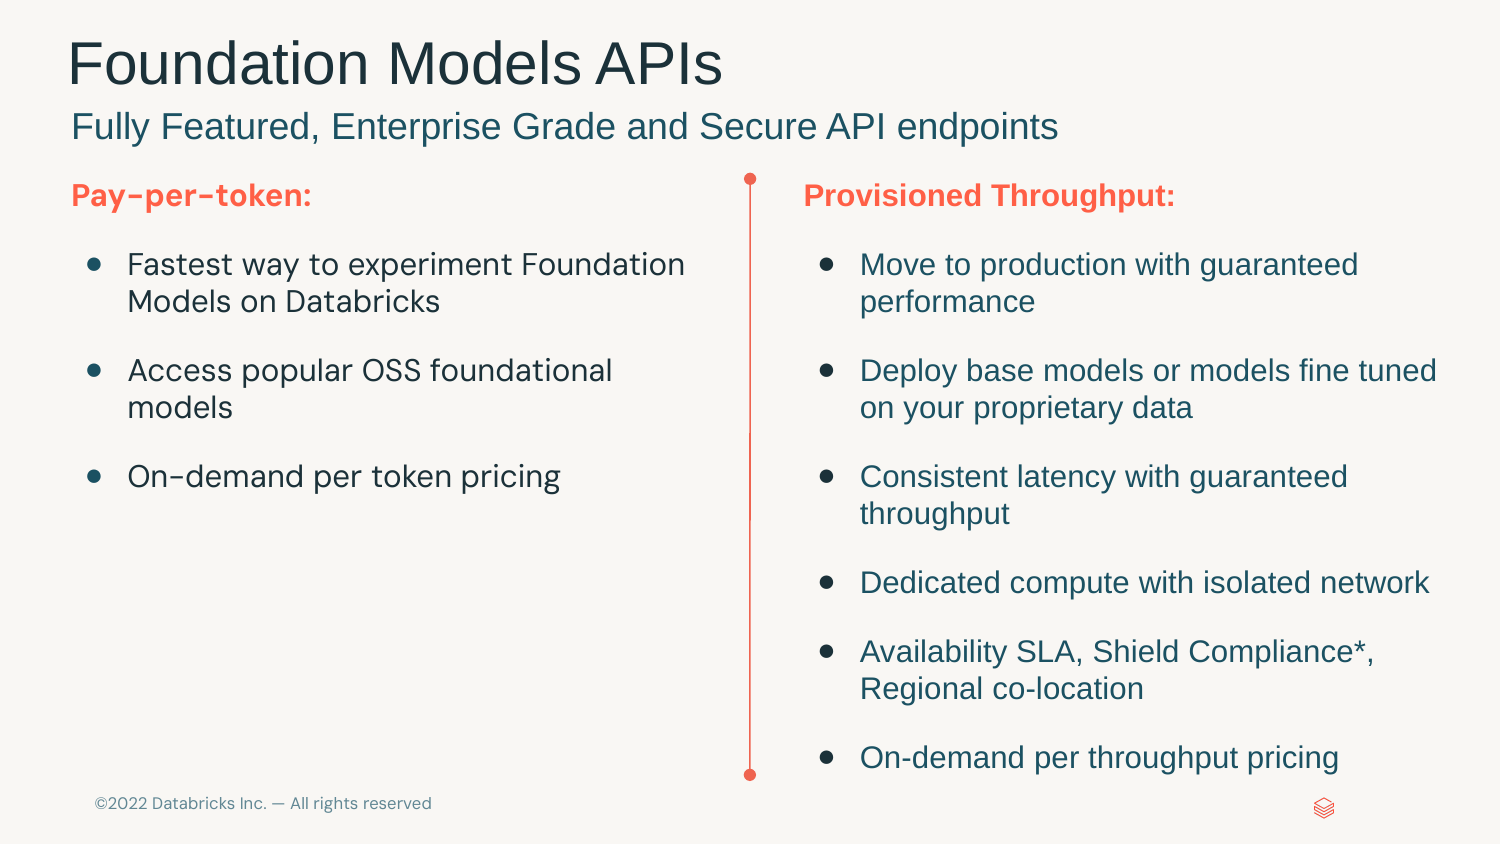

# Foundation Models APIs
Fully Featured, Enterprise Grade and Secure API endpoints
Pay-per-token:
Fastest way to experiment Foundation Models on Databricks
Access popular OSS foundational models
On-demand per token pricing
Provisioned Throughput:
Move to production with guaranteed performance
Deploy base models or models fine tuned on your proprietary data
Consistent latency with guaranteed throughput
Dedicated compute with isolated network
Availability SLA, Shield Compliance*, Regional co-location
On-demand per throughput pricing